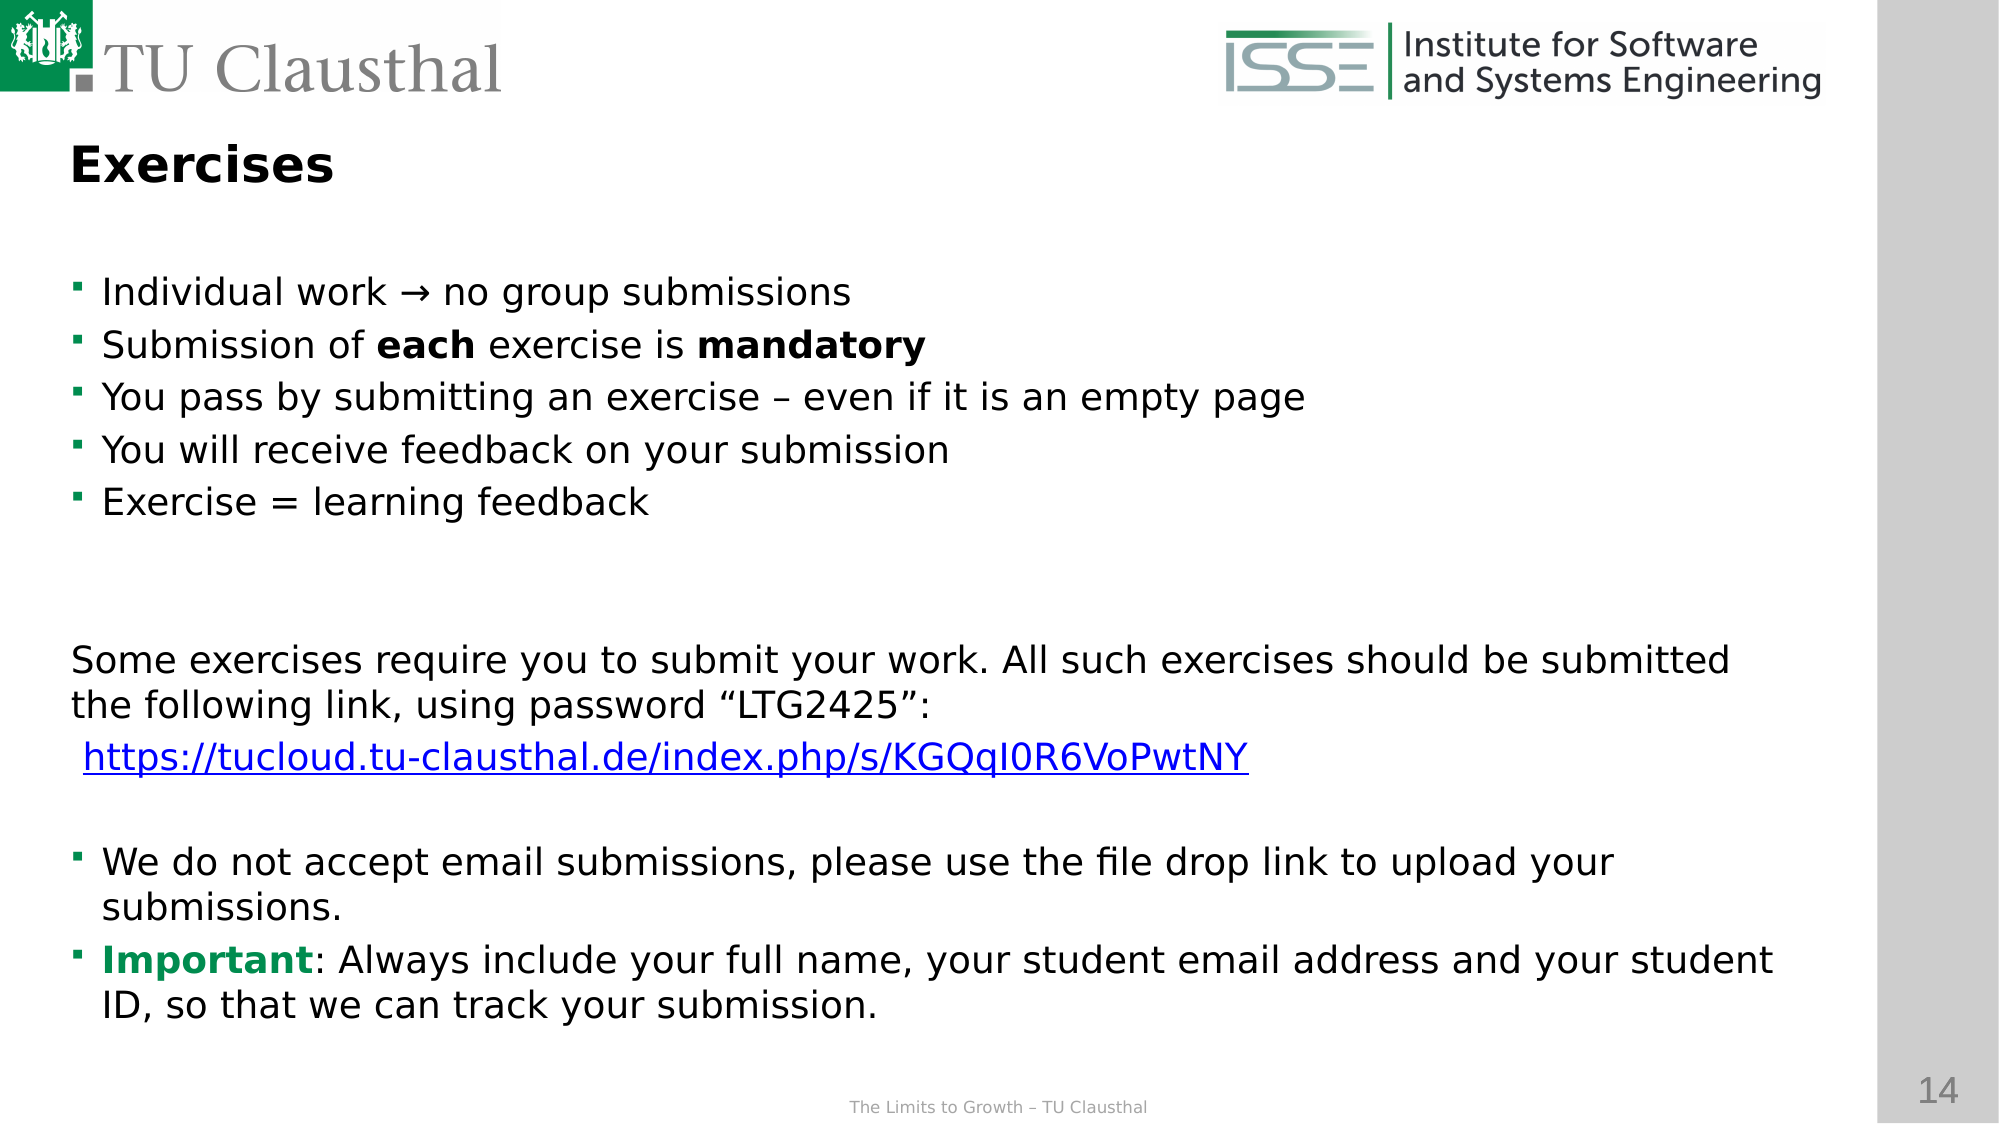

Exercises

Individual work → no group submissions
Submission of each exercise is mandatory
You pass by submitting an exercise – even if it is an empty page
You will receive feedback on your submission
Exercise = learning feedback

Some exercises require you to submit your work. All such exercises should be submitted the following link, using password “LTG2425”:
 https://tucloud.tu-clausthal.de/index.php/s/KGQqI0R6VoPwtNY

We do not accept email submissions, please use the file drop link to upload your submissions.
Important: Always include your full name, your student email address and your student ID, so that we can track your submission.